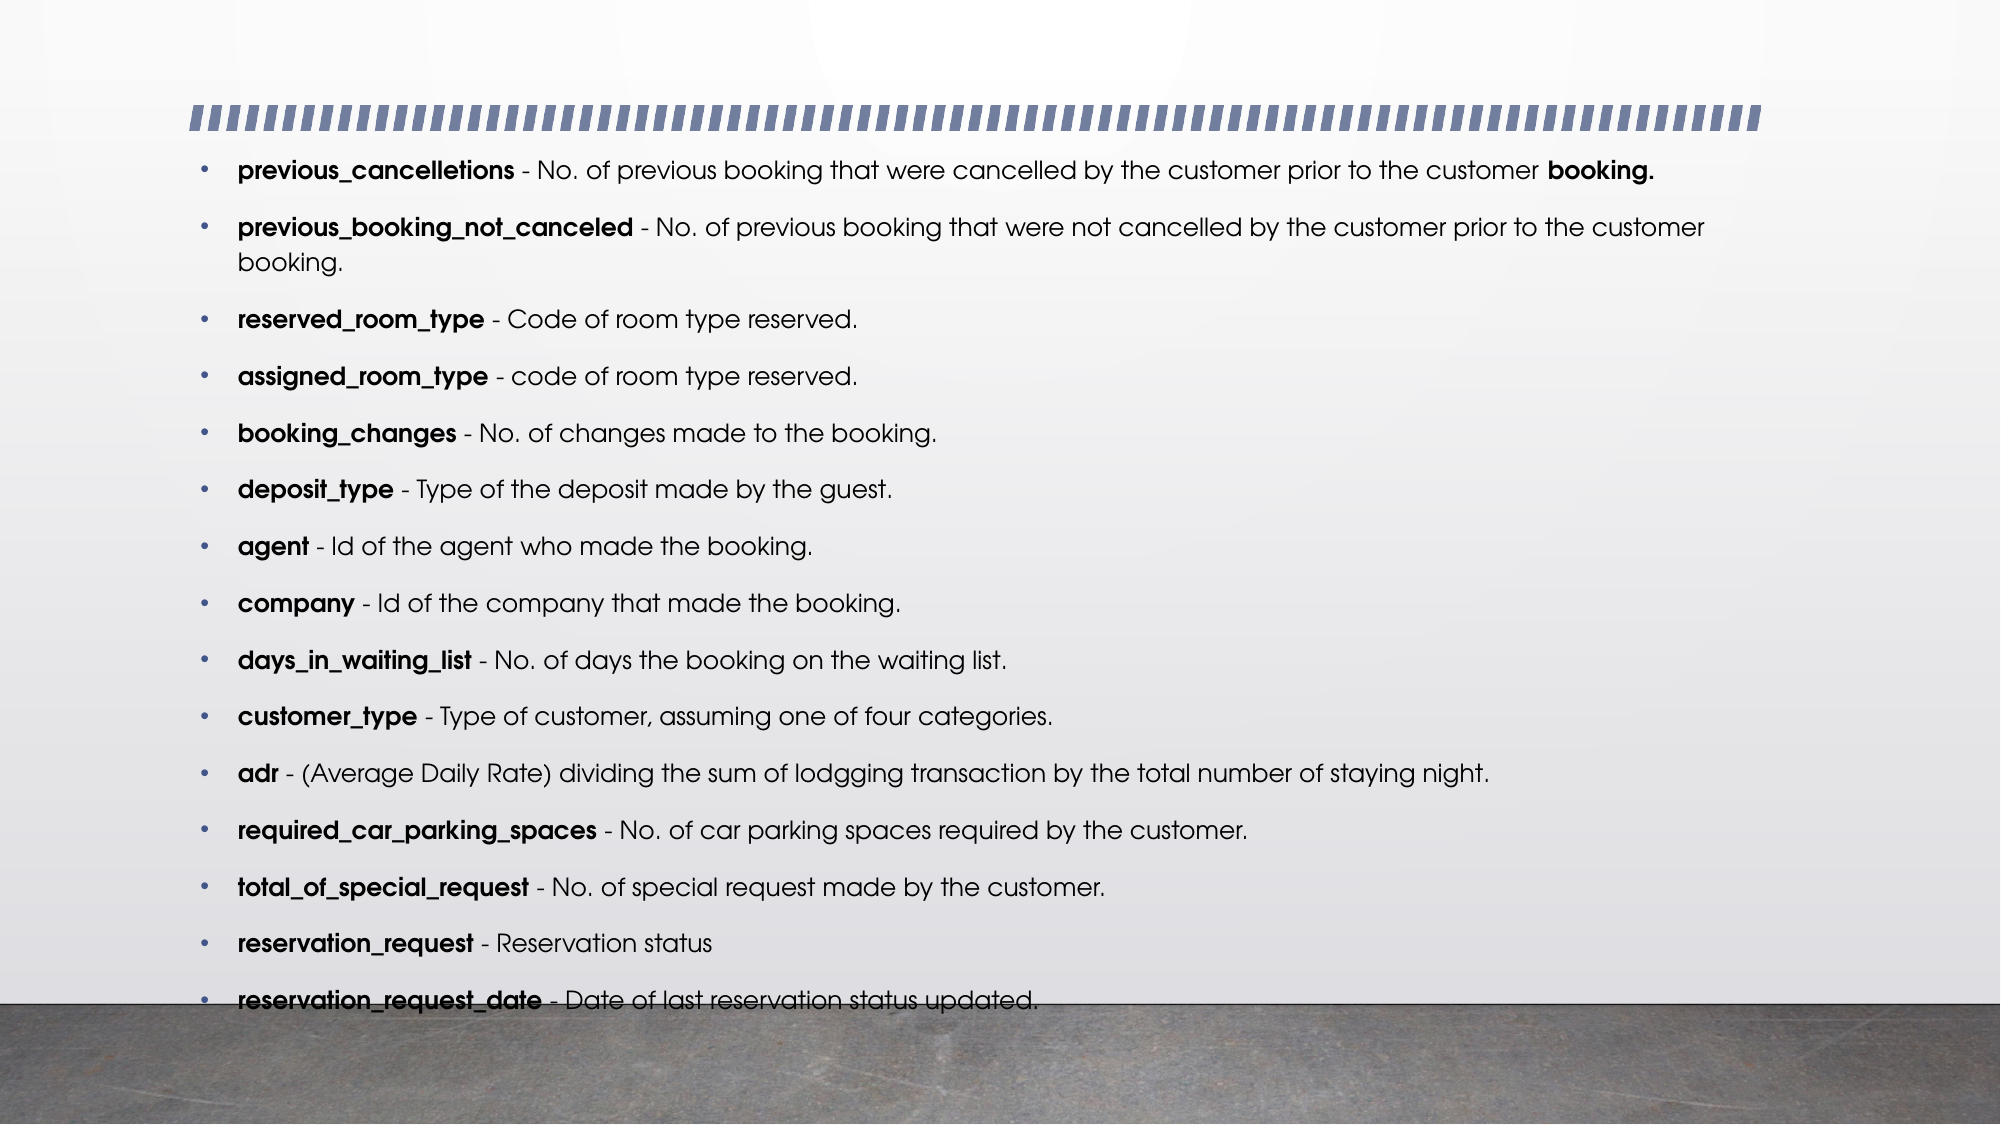

previous_cancelletions - No. of previous booking that were cancelled by the customer prior to the customer booking.
previous_booking_not_canceled - No. of previous booking that were not cancelled by the customer prior to the customer booking.
reserved_room_type - Code of room type reserved.
assigned_room_type - code of room type reserved.
booking_changes - No. of changes made to the booking.
deposit_type - Type of the deposit made by the guest.
agent - Id of the agent who made the booking.
company - Id of the company that made the booking.
days_in_waiting_list - No. of days the booking on the waiting list.
customer_type - Type of customer, assuming one of four categories.
adr - (Average Daily Rate) dividing the sum of lodgging transaction by the total number of staying night.
required_car_parking_spaces - No. of car parking spaces required by the customer.
total_of_special_request - No. of special request made by the customer.
reservation_request - Reservation status
reservation_request_date - Date of last reservation status updated.